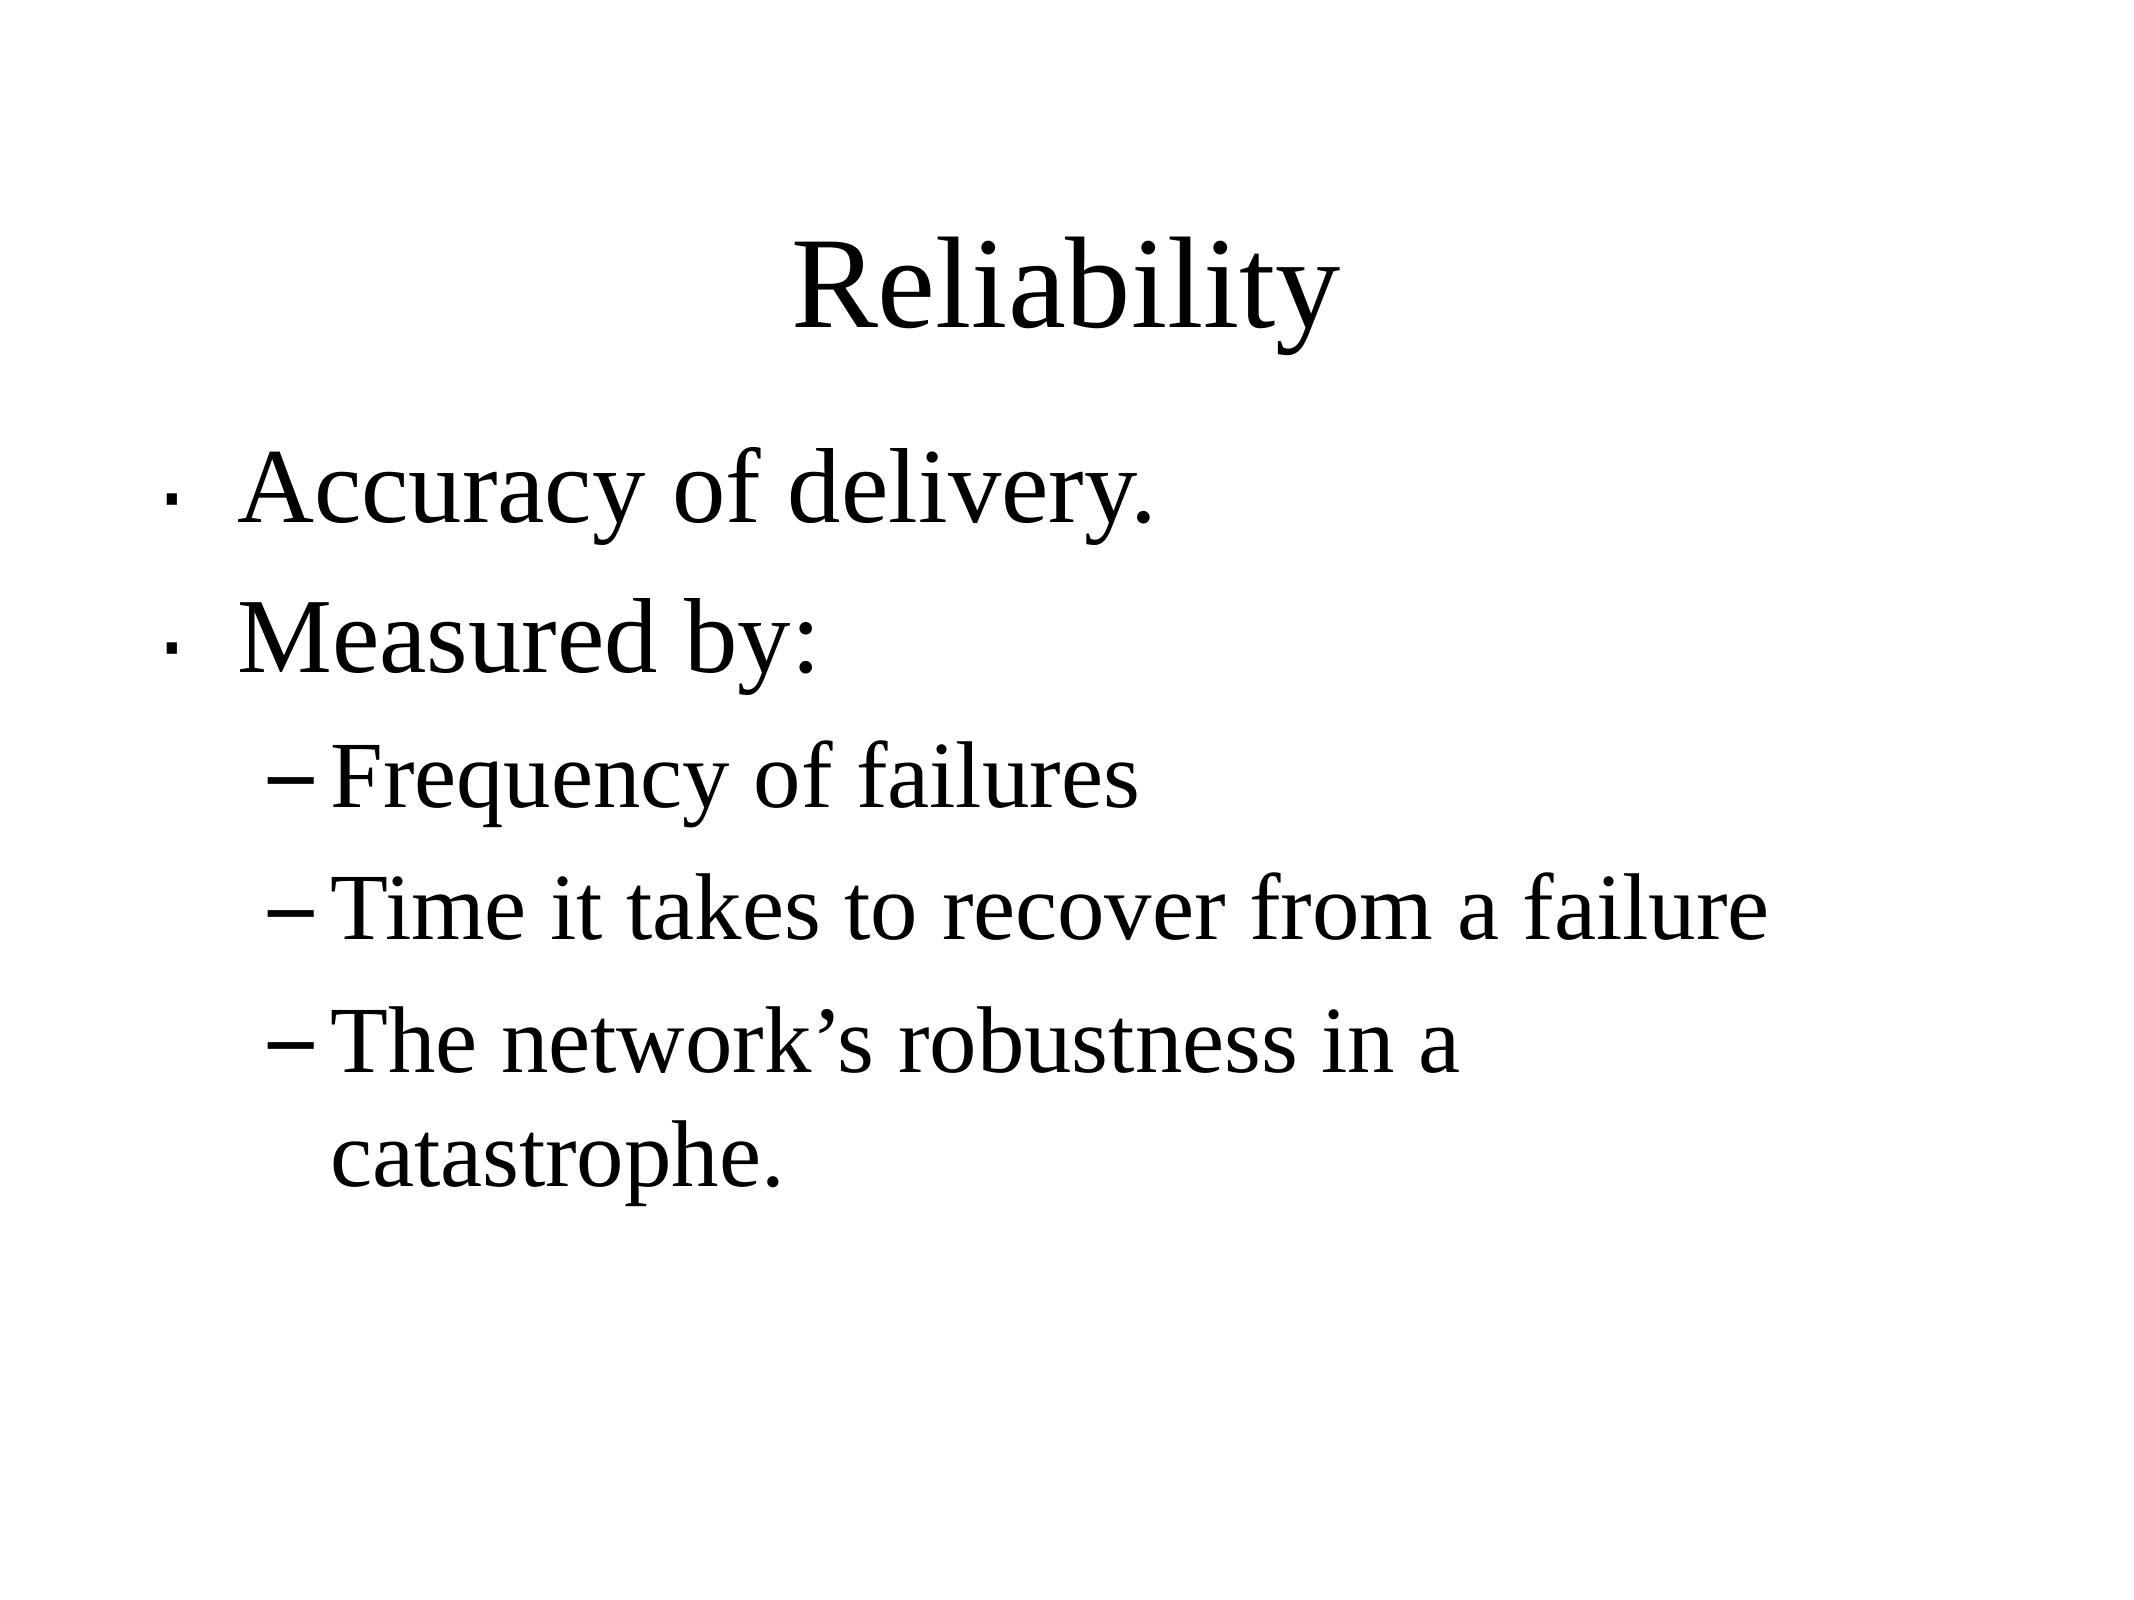

Reliability
Accuracy of delivery.
Measured by:
Frequency of failures
Time it takes to recover from a failure
The network’s robustness in a catastrophe.